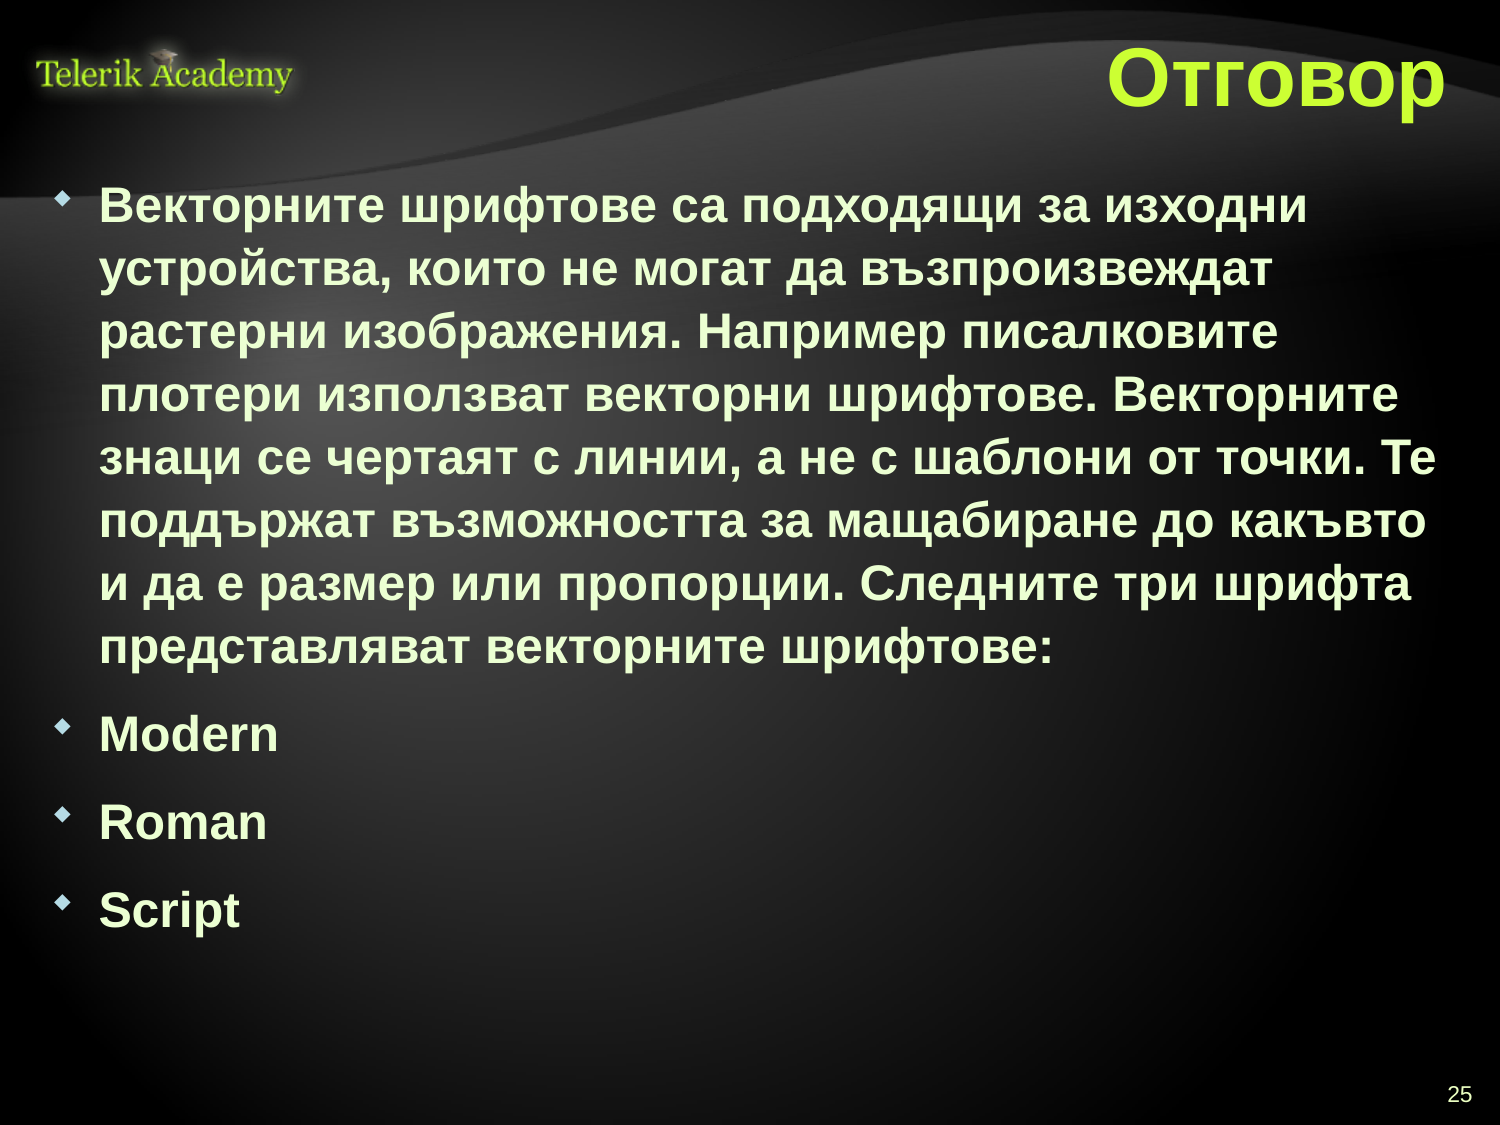

# Отговор
Векторните шрифтове са подходящи за изходни устройства, които не могат да възпроизвеждат растерни изображения. Например писалковите плотери използват векторни шрифтове. Векторните знаци се чертаят с линии, а не с шаблони от точки. Те поддържат възможността за мащабиране до какъвто и да е размер или пропорции. Следните три шрифта представляват векторните шрифтове:
Modern
Roman
Script
25